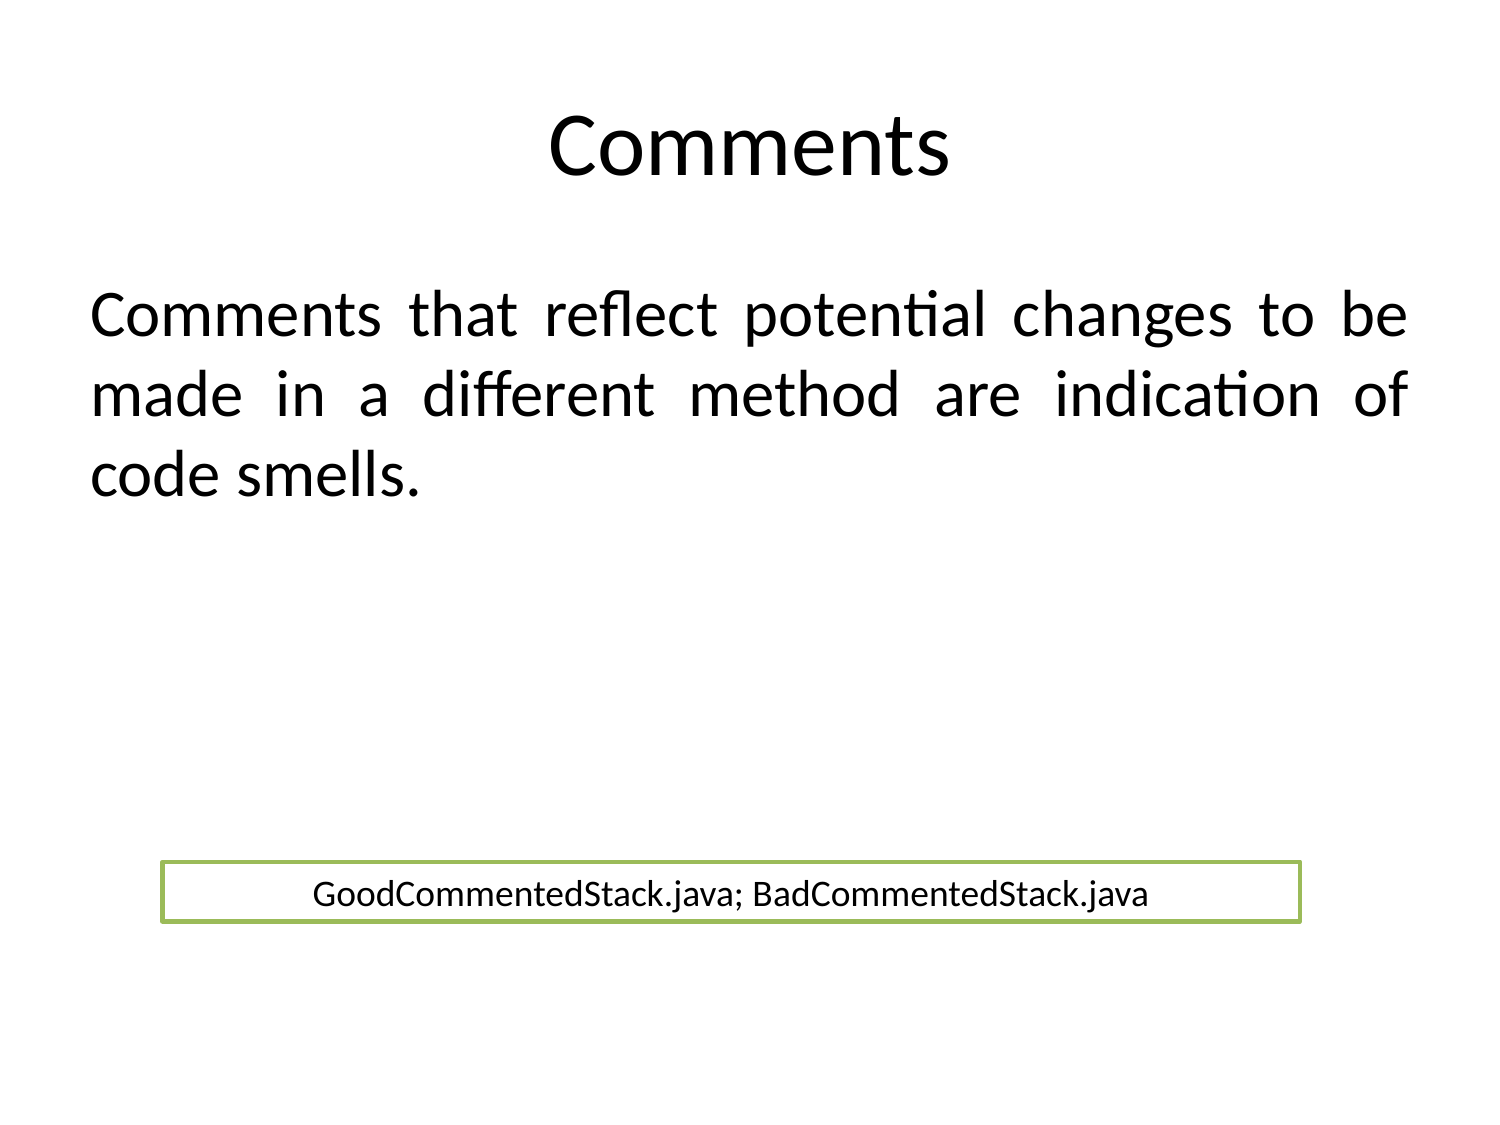

# Comments
Comments that reflect potential changes to be made in a different method are indication of code smells.
GoodCommentedStack.java; BadCommentedStack.java